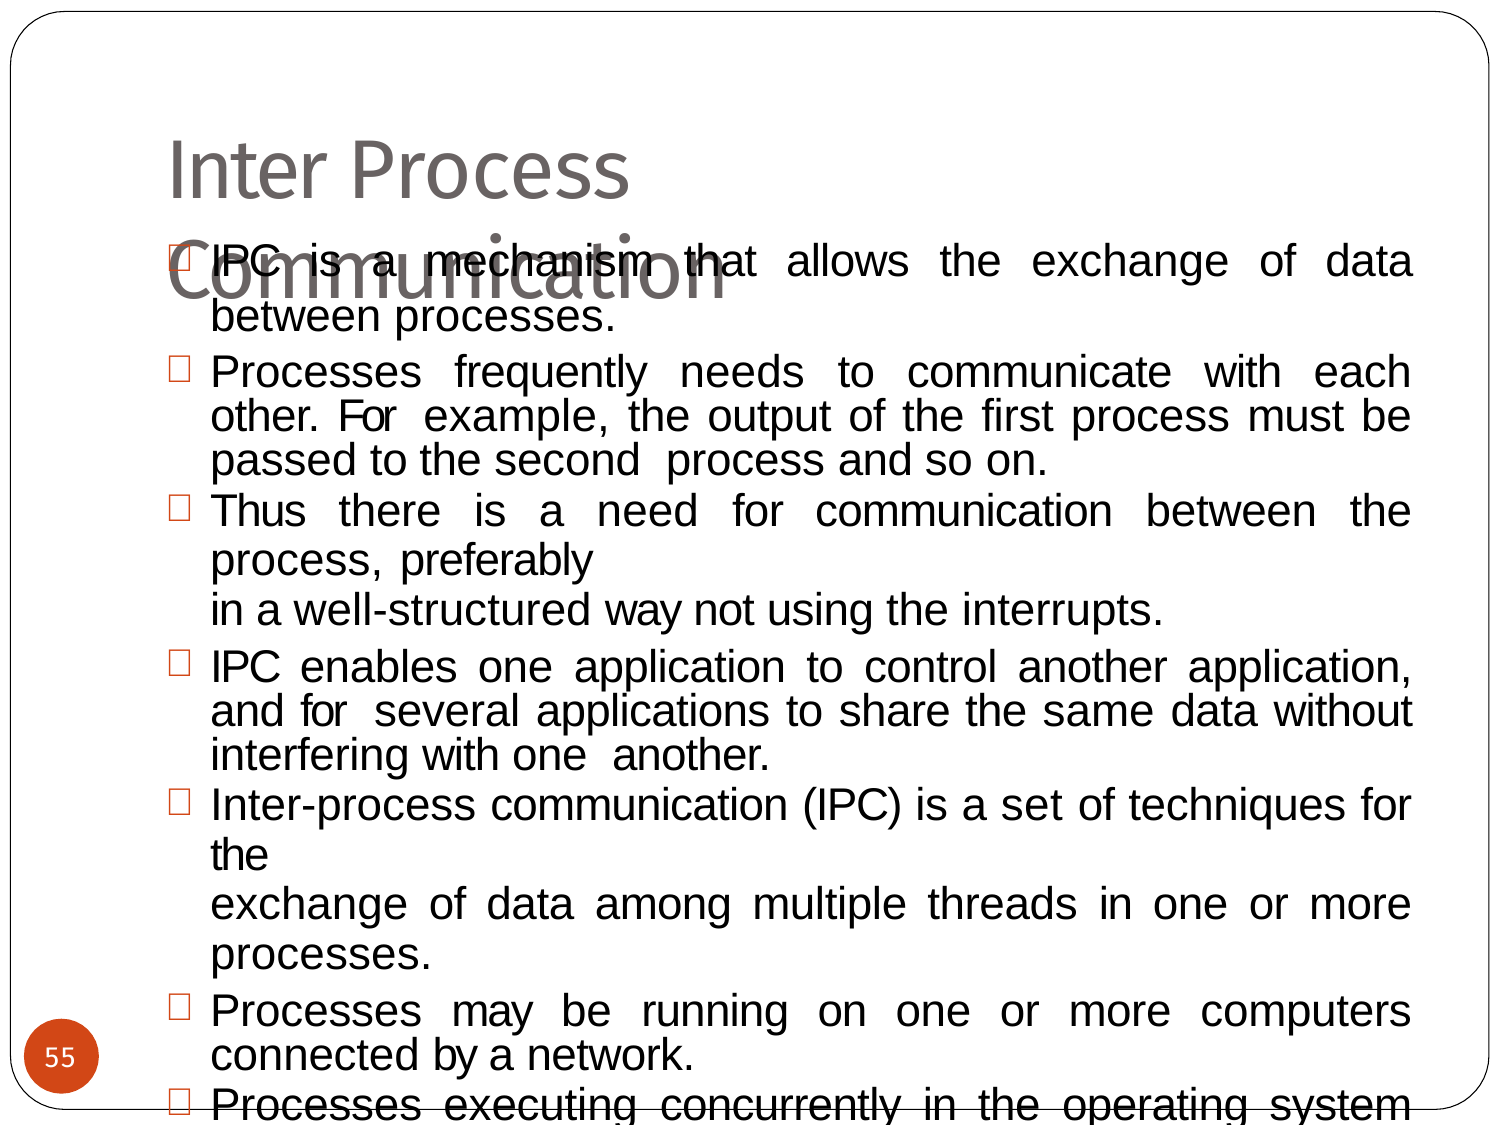

# Inter Process Communication
IPC is a mechanism that allows the exchange of data between processes.
Processes frequently needs to communicate with each other. For  example, the output of the first process must be passed to the second  process and so on.
Thus there is a need for communication between the process, preferably
in a well-structured way not using the interrupts.
IPC enables one application to control another application, and for  several applications to share the same data without interfering with one  another.
Inter-process communication (IPC) is a set of techniques for the
exchange of data among multiple threads in one or more processes.
Processes may be running on one or more computers connected by a  network.
Processes executing concurrently in the operating system may be either
independent process or co-operating process

55